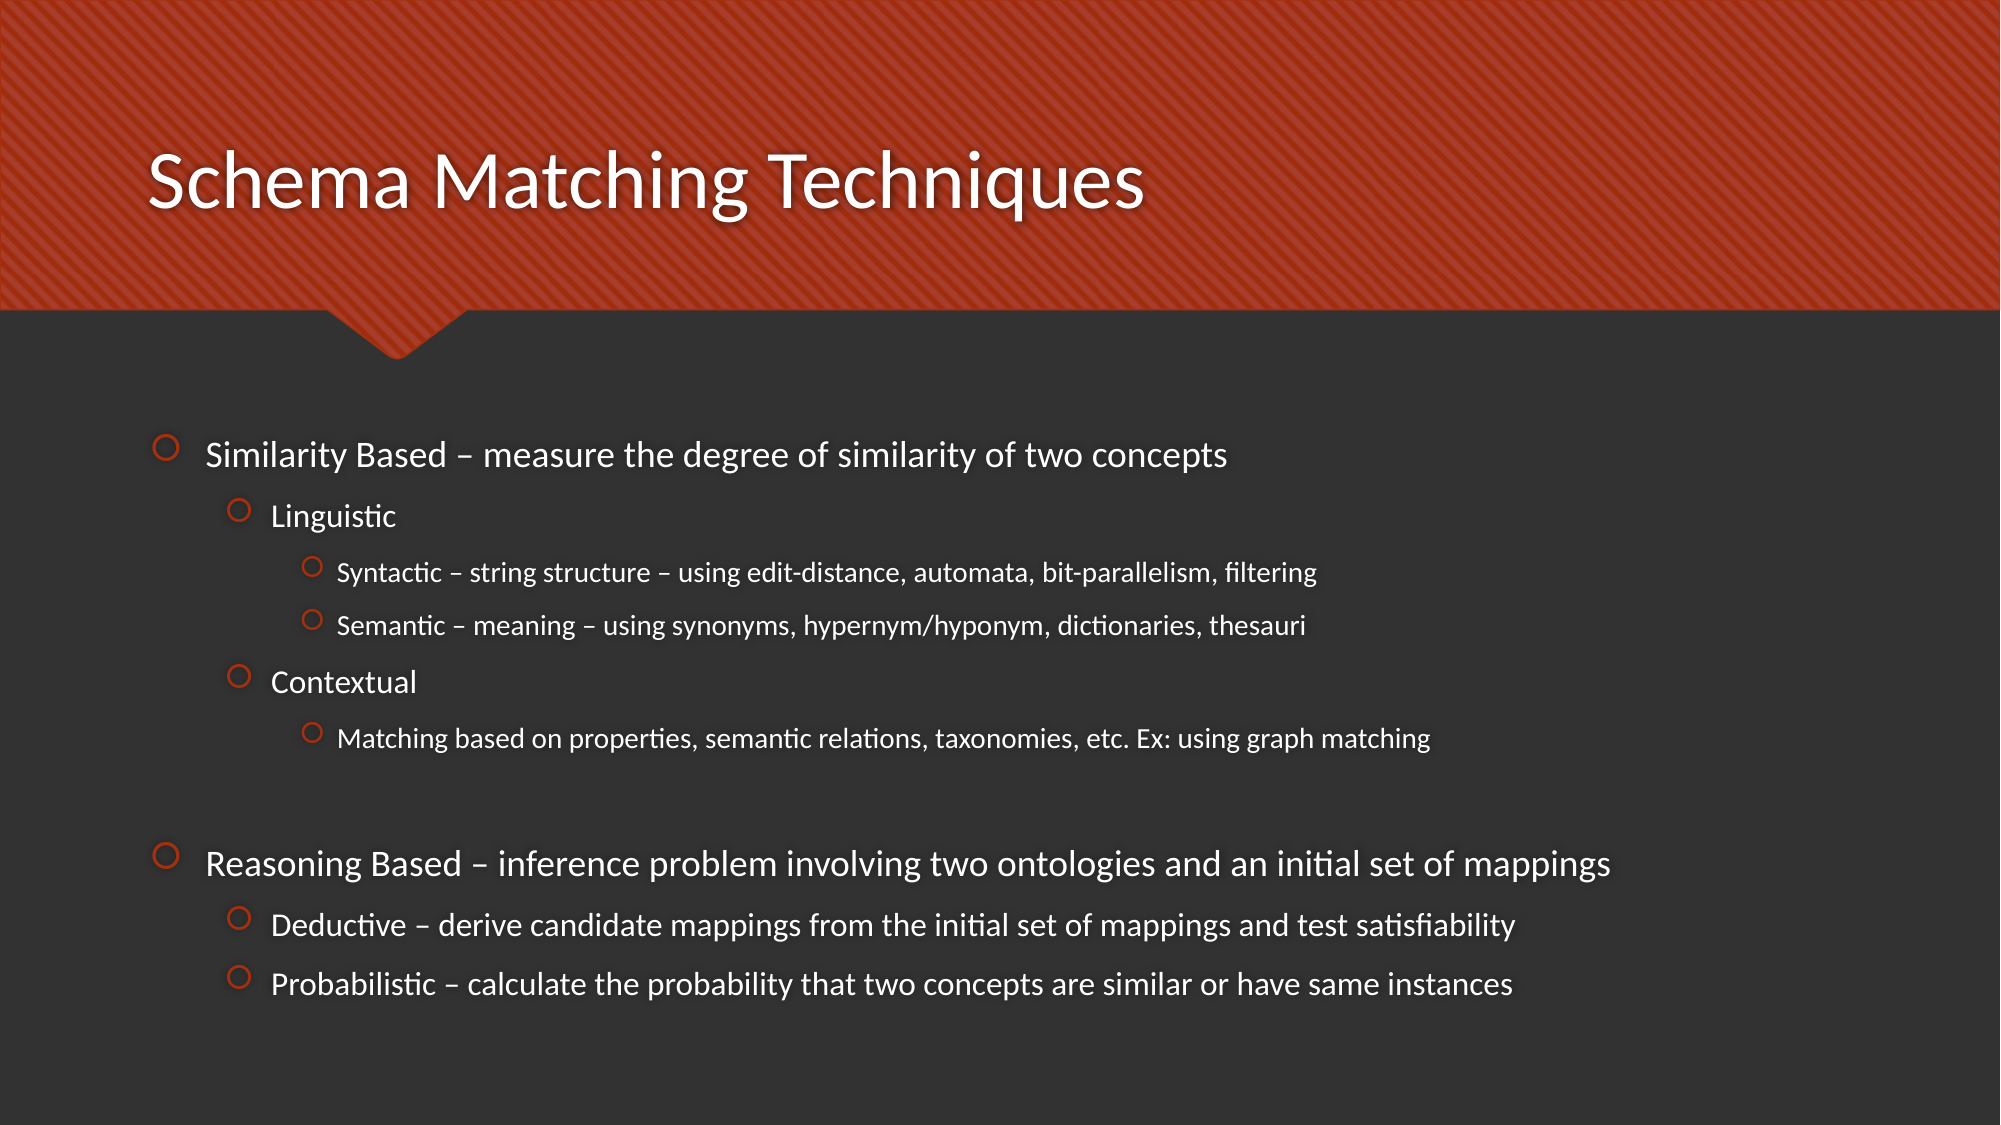

# Schema Matching Techniques
Similarity Based – measure the degree of similarity of two concepts
Linguistic
Syntactic – string structure – using edit-distance, automata, bit-parallelism, filtering
Semantic – meaning – using synonyms, hypernym/hyponym, dictionaries, thesauri
Contextual
Matching based on properties, semantic relations, taxonomies, etc. Ex: using graph matching

Reasoning Based – inference problem involving two ontologies and an initial set of mappings
Deductive – derive candidate mappings from the initial set of mappings and test satisfiability
Probabilistic – calculate the probability that two concepts are similar or have same instances